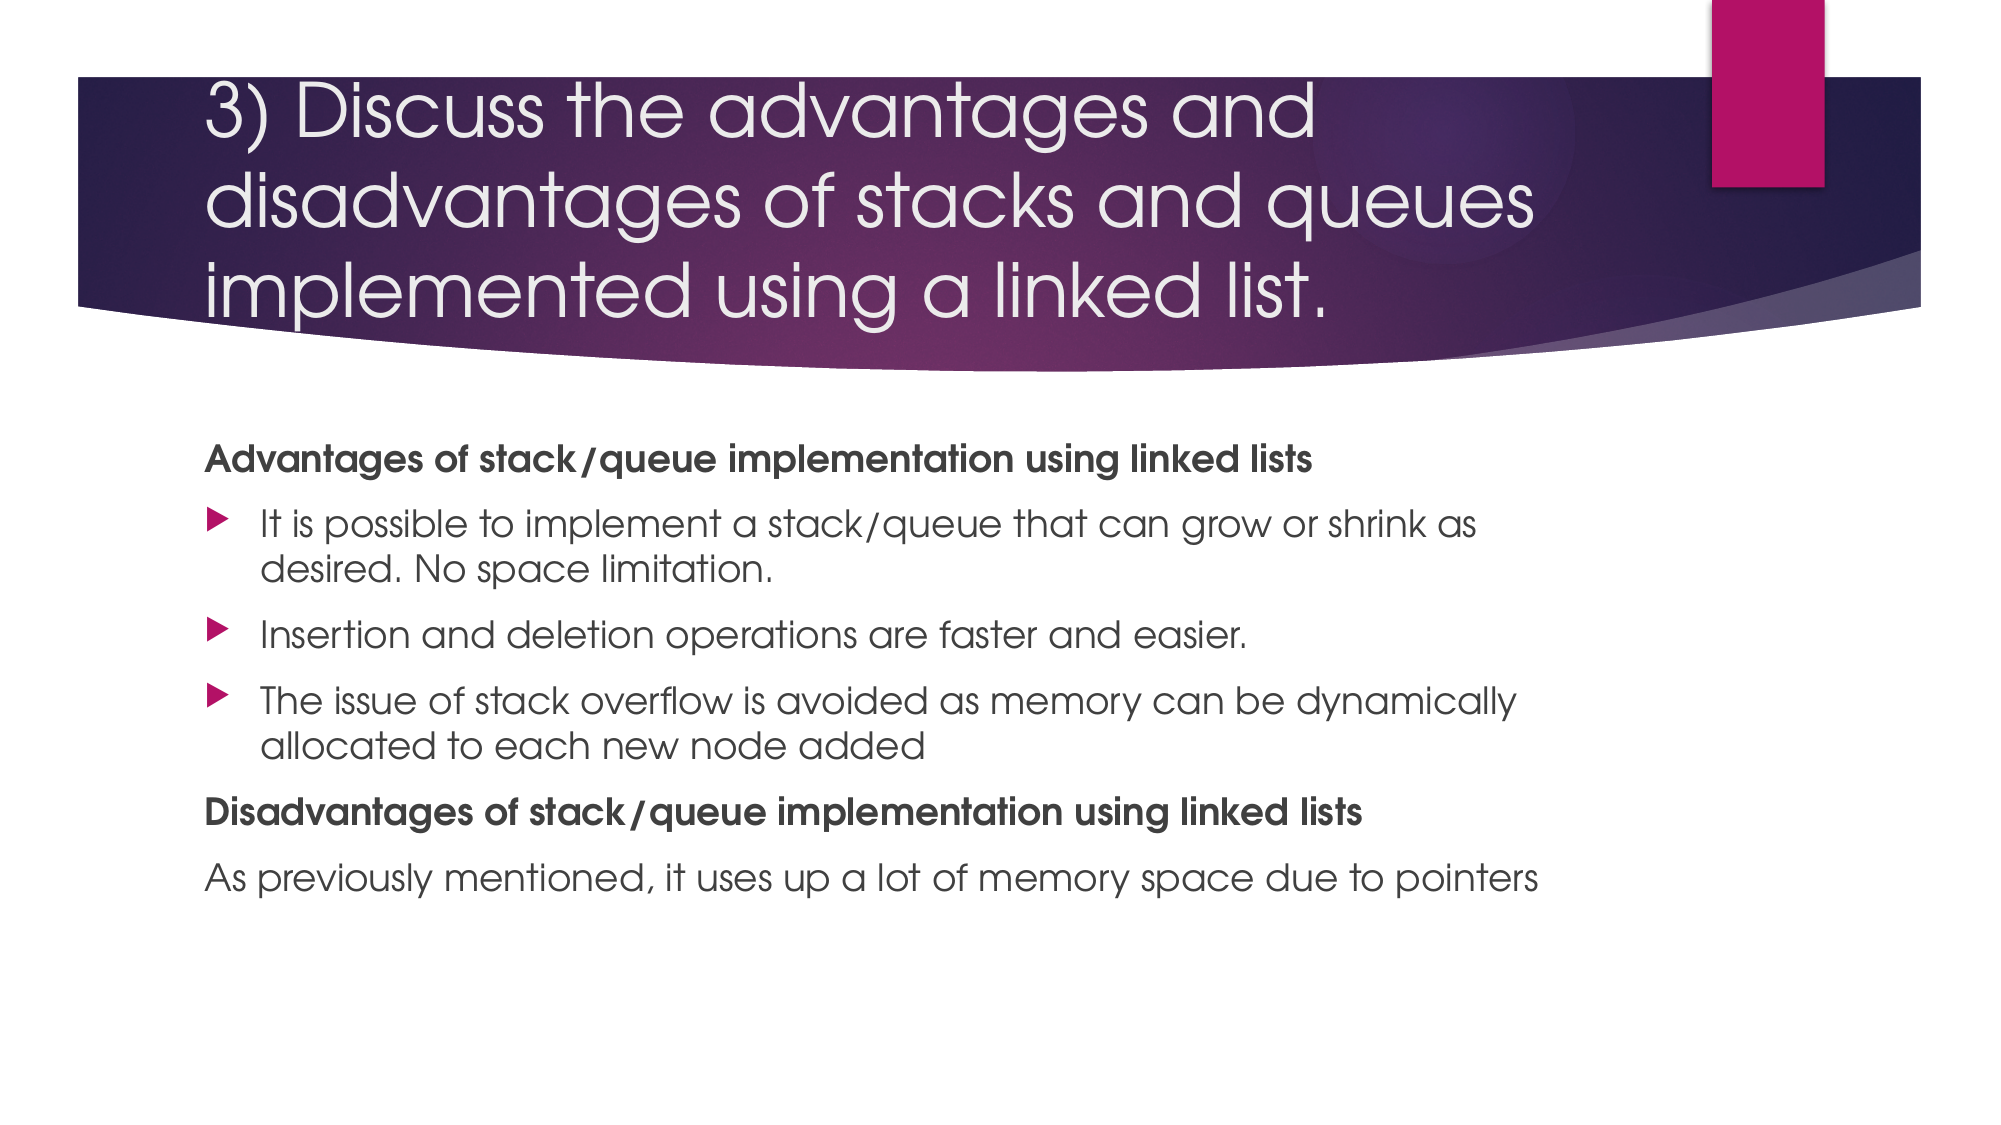

# 3) Discuss the advantages and disadvantages of stacks and queues implemented using a linked list.
Advantages of stack/queue implementation using linked lists
It is possible to implement a stack/queue that can grow or shrink as desired. No space limitation.
Insertion and deletion operations are faster and easier.
The issue of stack overflow is avoided as memory can be dynamically allocated to each new node added
Disadvantages of stack/queue implementation using linked lists
As previously mentioned, it uses up a lot of memory space due to pointers